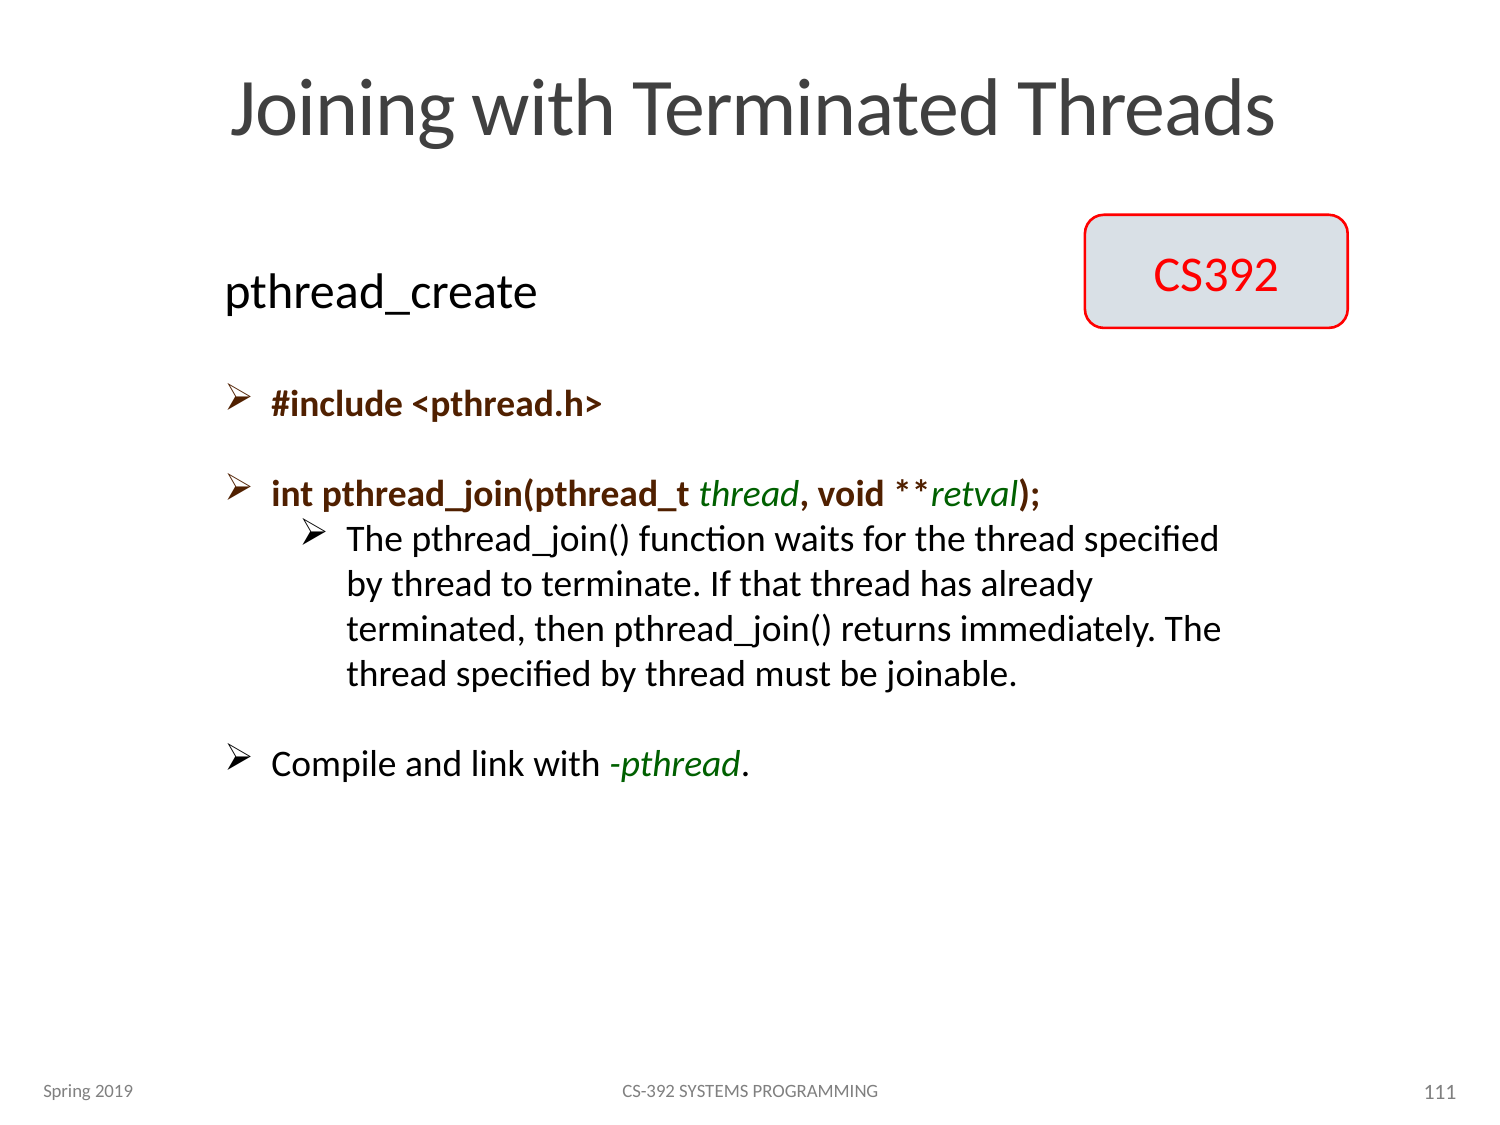

# Joining with Terminated Threads
CS392
pthread_create

#include <pthread.h>

int pthread_join(pthread_t thread, void **retval);
The pthread_join() function waits for the thread specified by thread to terminate. If that thread has already terminated, then pthread_join() returns immediately. The thread specified by thread must be joinable.

Compile and link with -pthread.
Spring 2019
CS-392 Systems Programming
111